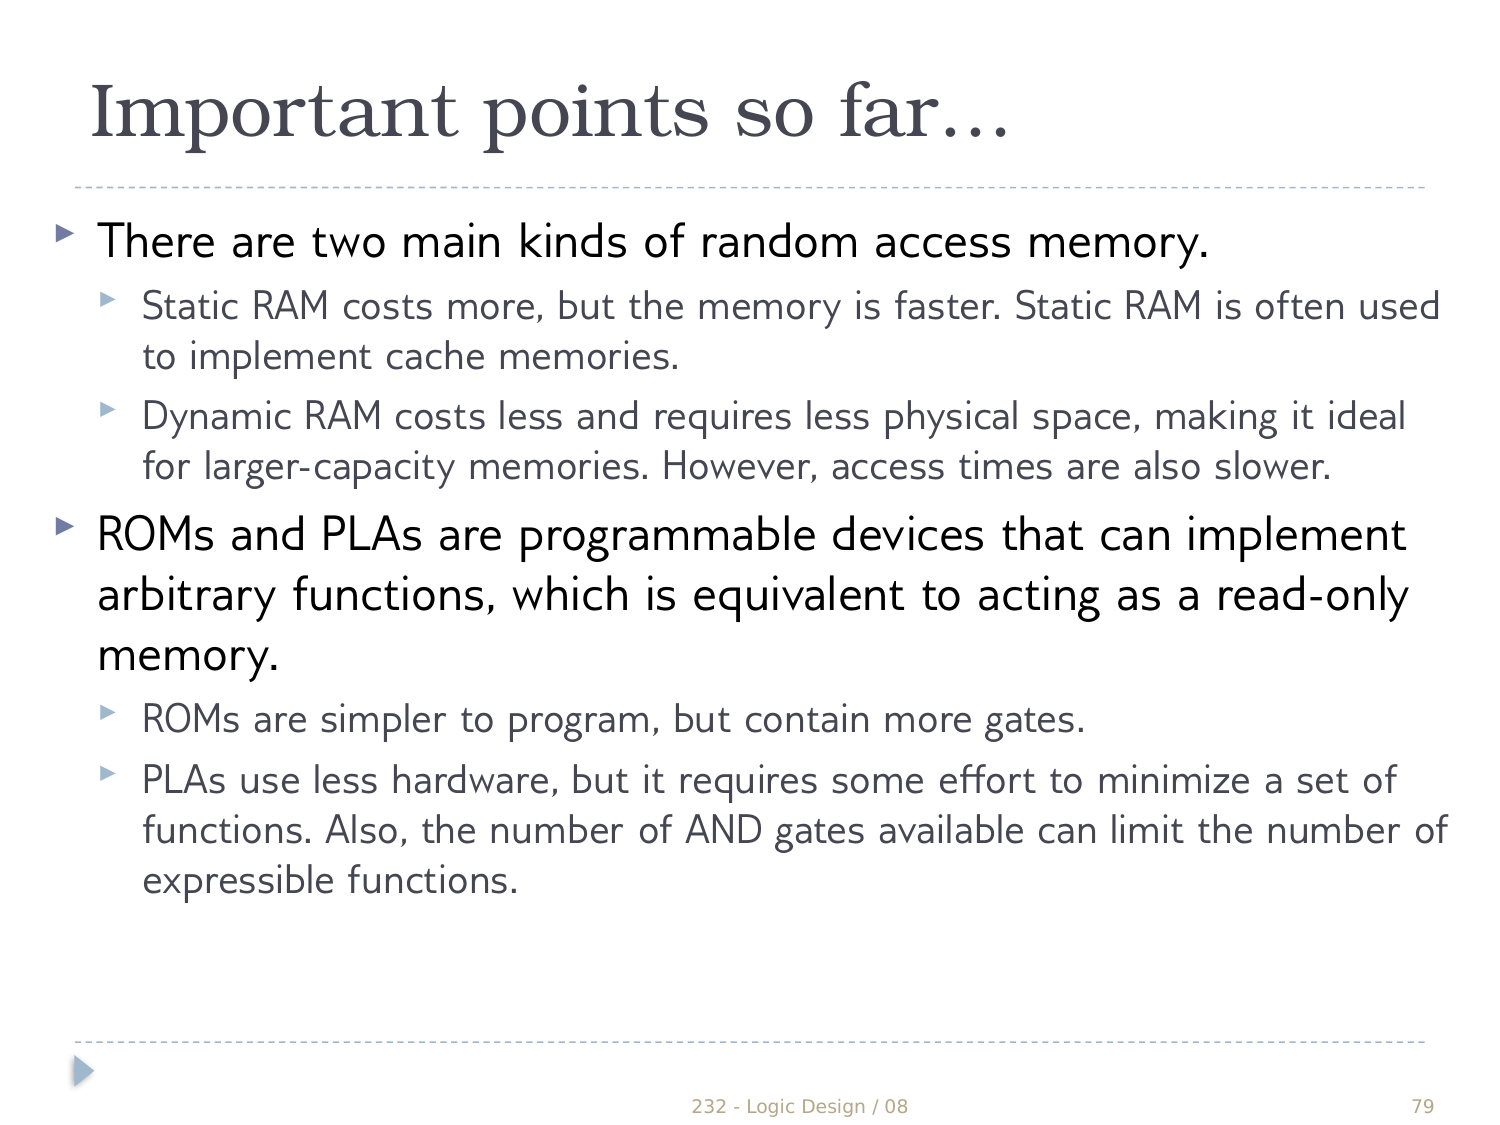

Important points so far…
There are two main kinds of random access memory.
Static RAM costs more, but the memory is faster. Static RAM is often used to implement cache memories.
Dynamic RAM costs less and requires less physical space, making it ideal for larger-capacity memories. However, access times are also slower.
ROMs and PLAs are programmable devices that can implement arbitrary functions, which is equivalent to acting as a read-only memory.
ROMs are simpler to program, but contain more gates.
PLAs use less hardware, but it requires some effort to minimize a set of functions. Also, the number of AND gates available can limit the number of expressible functions.

232 - Logic Design / 08
79